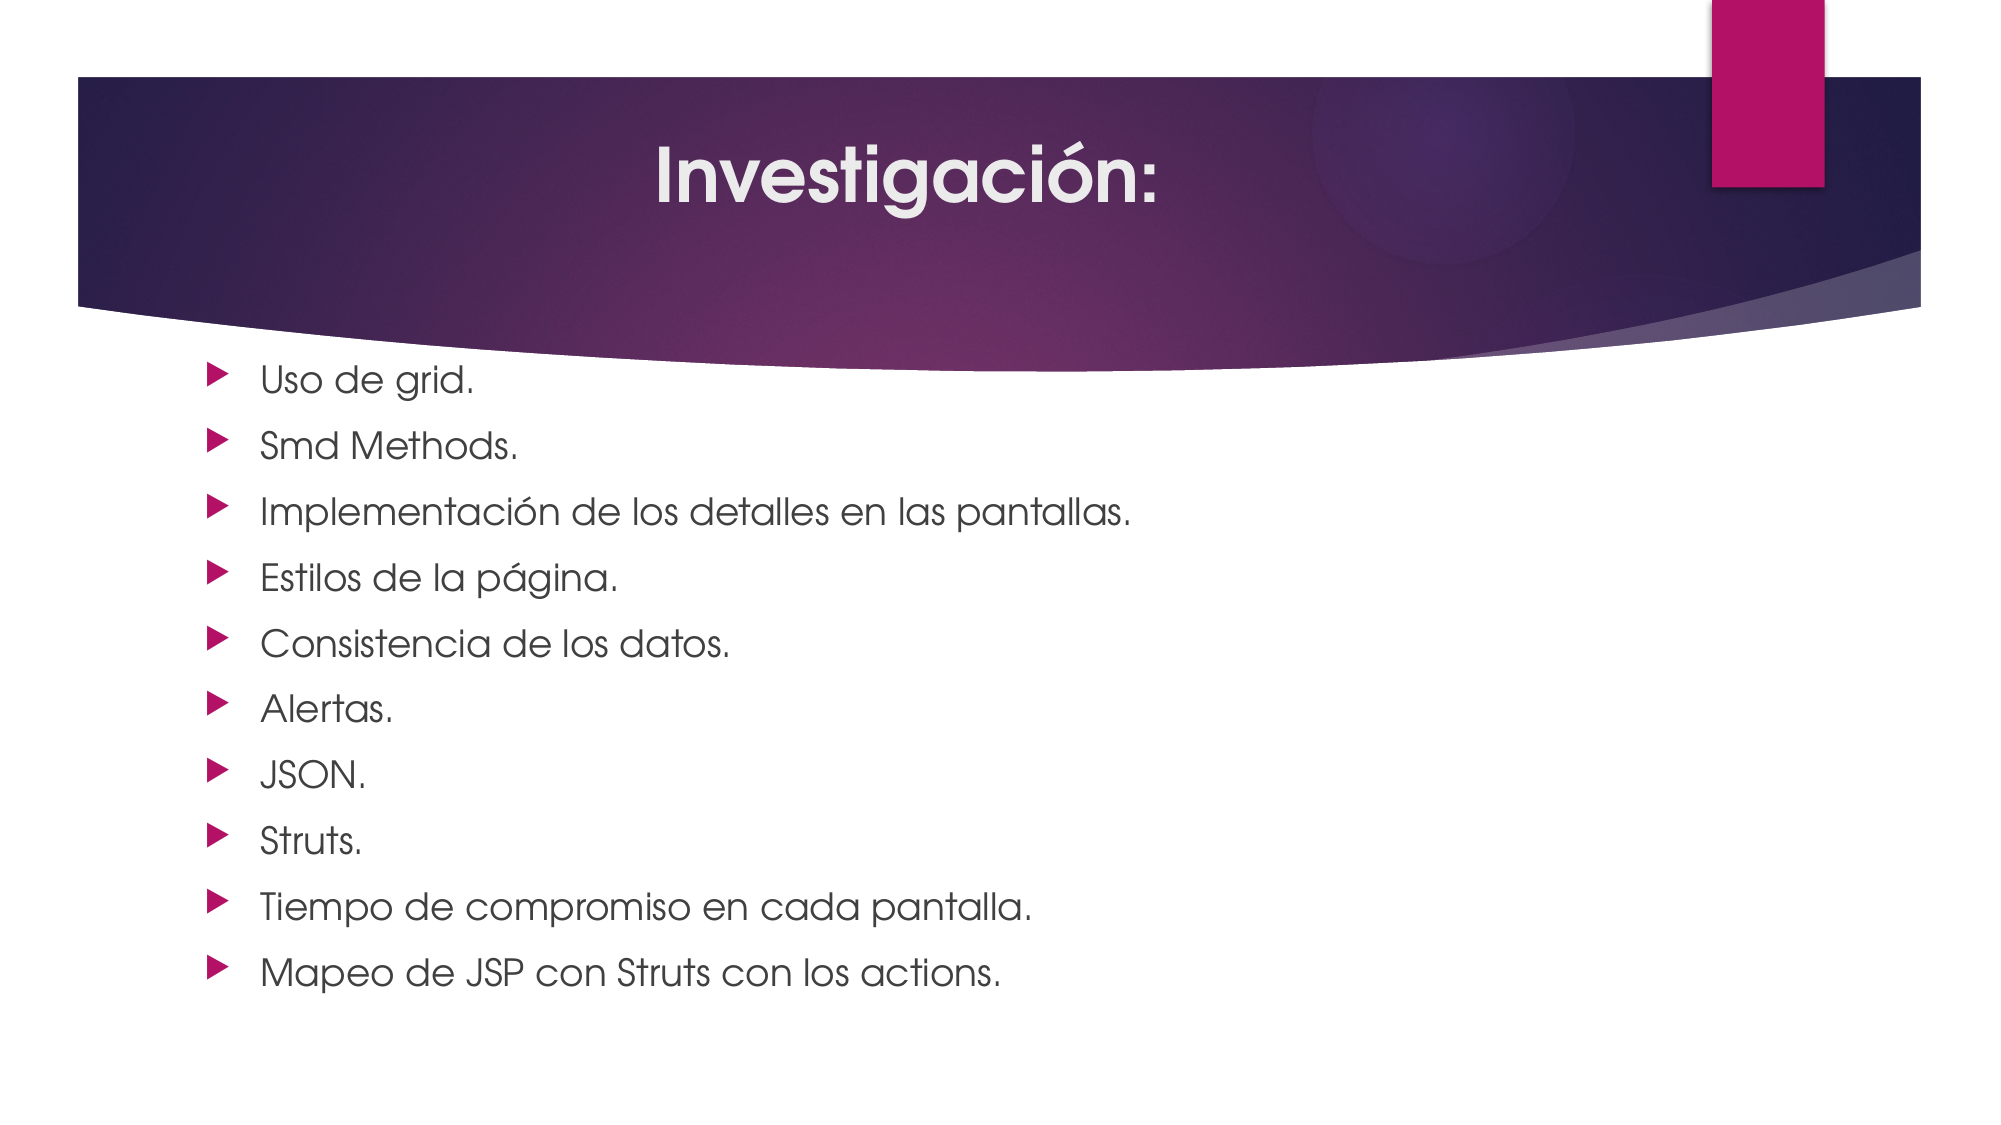

# Investigación:
Uso de grid.
Smd Methods.
Implementación de los detalles en las pantallas.
Estilos de la página.
Consistencia de los datos.
Alertas.
JSON.
Struts.
Tiempo de compromiso en cada pantalla.
Mapeo de JSP con Struts con los actions.